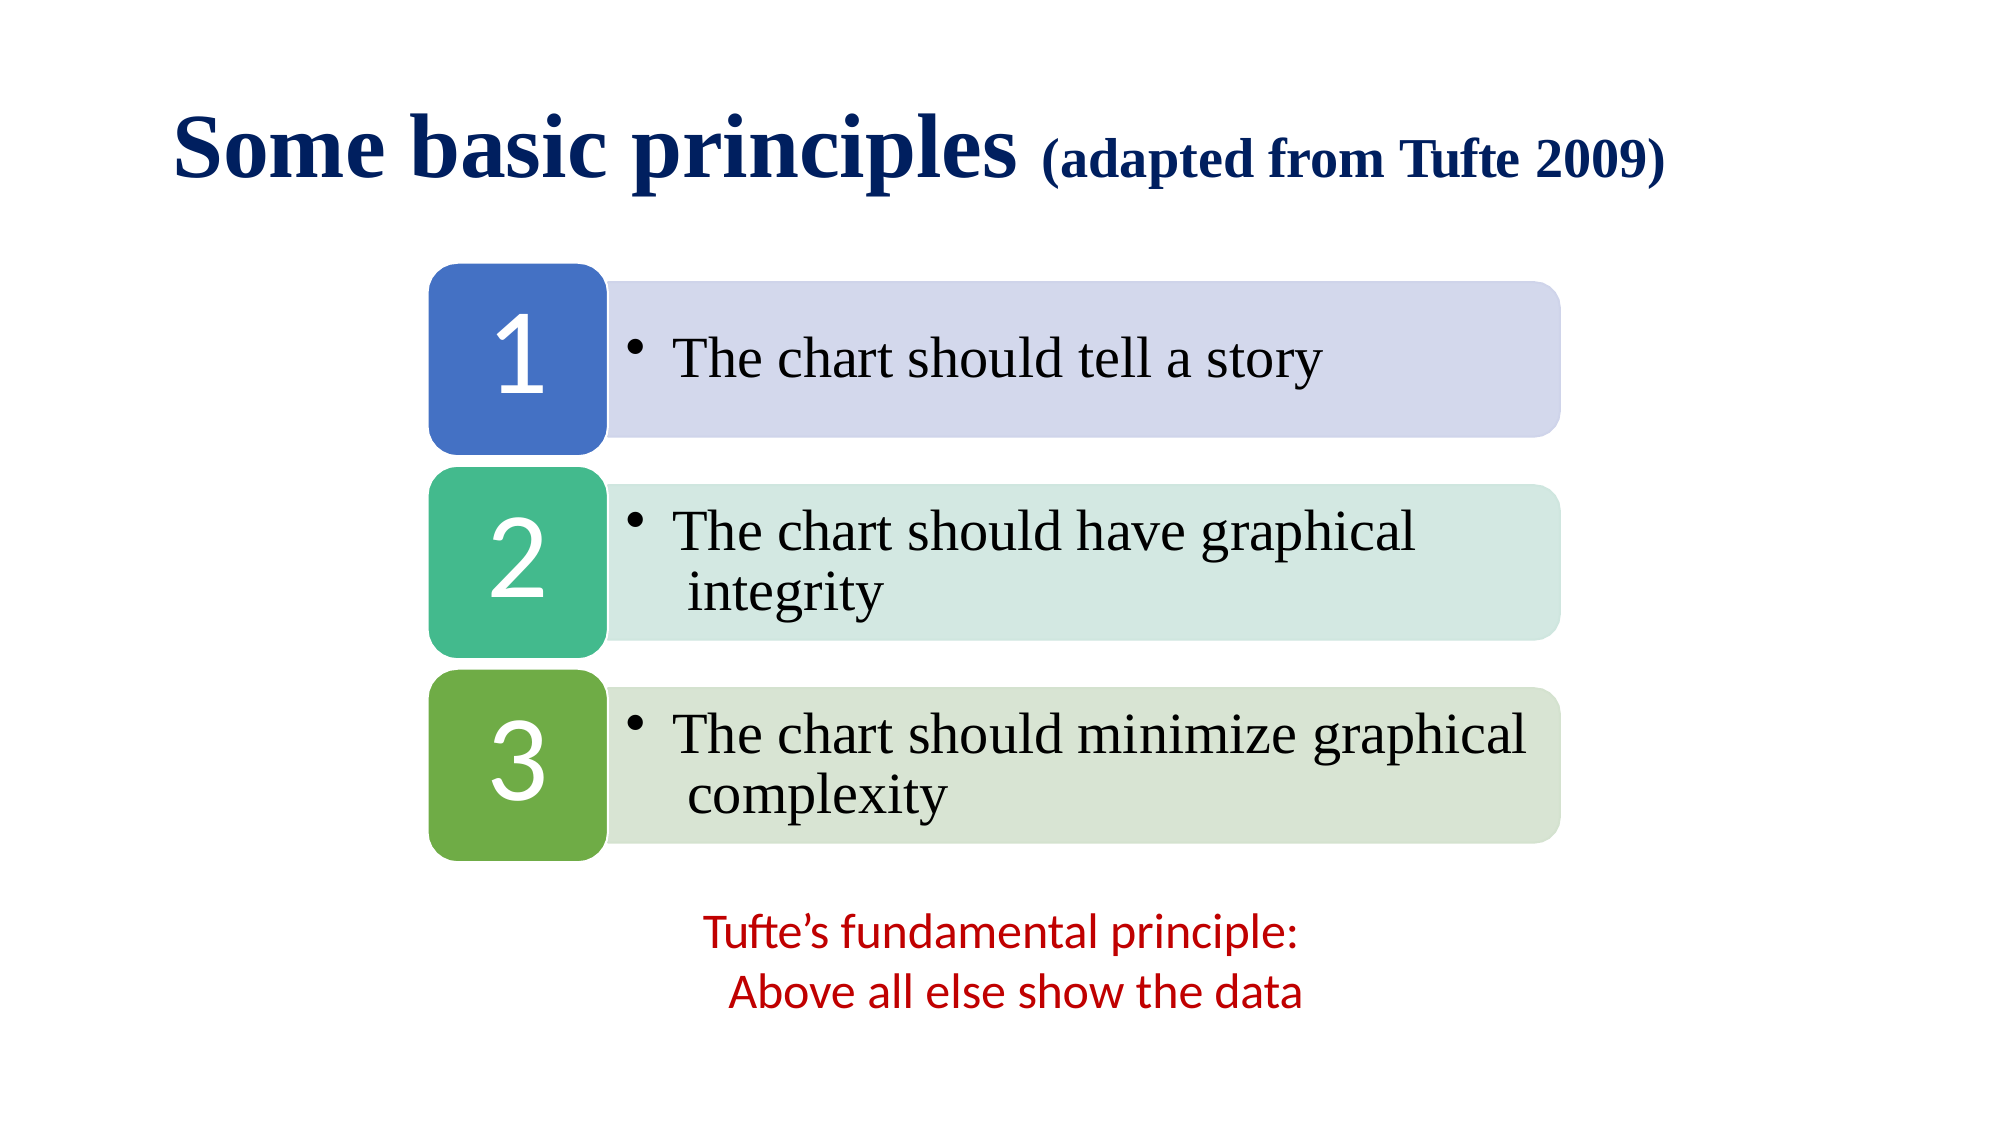

Some basic principles (adapted from Tufte 2009)

# 1

The chart should tell a story
2
3

The chart should have graphical  integrity

The chart should minimize graphical  complexity
Tufte’s fundamental principle:  Above all else show the data